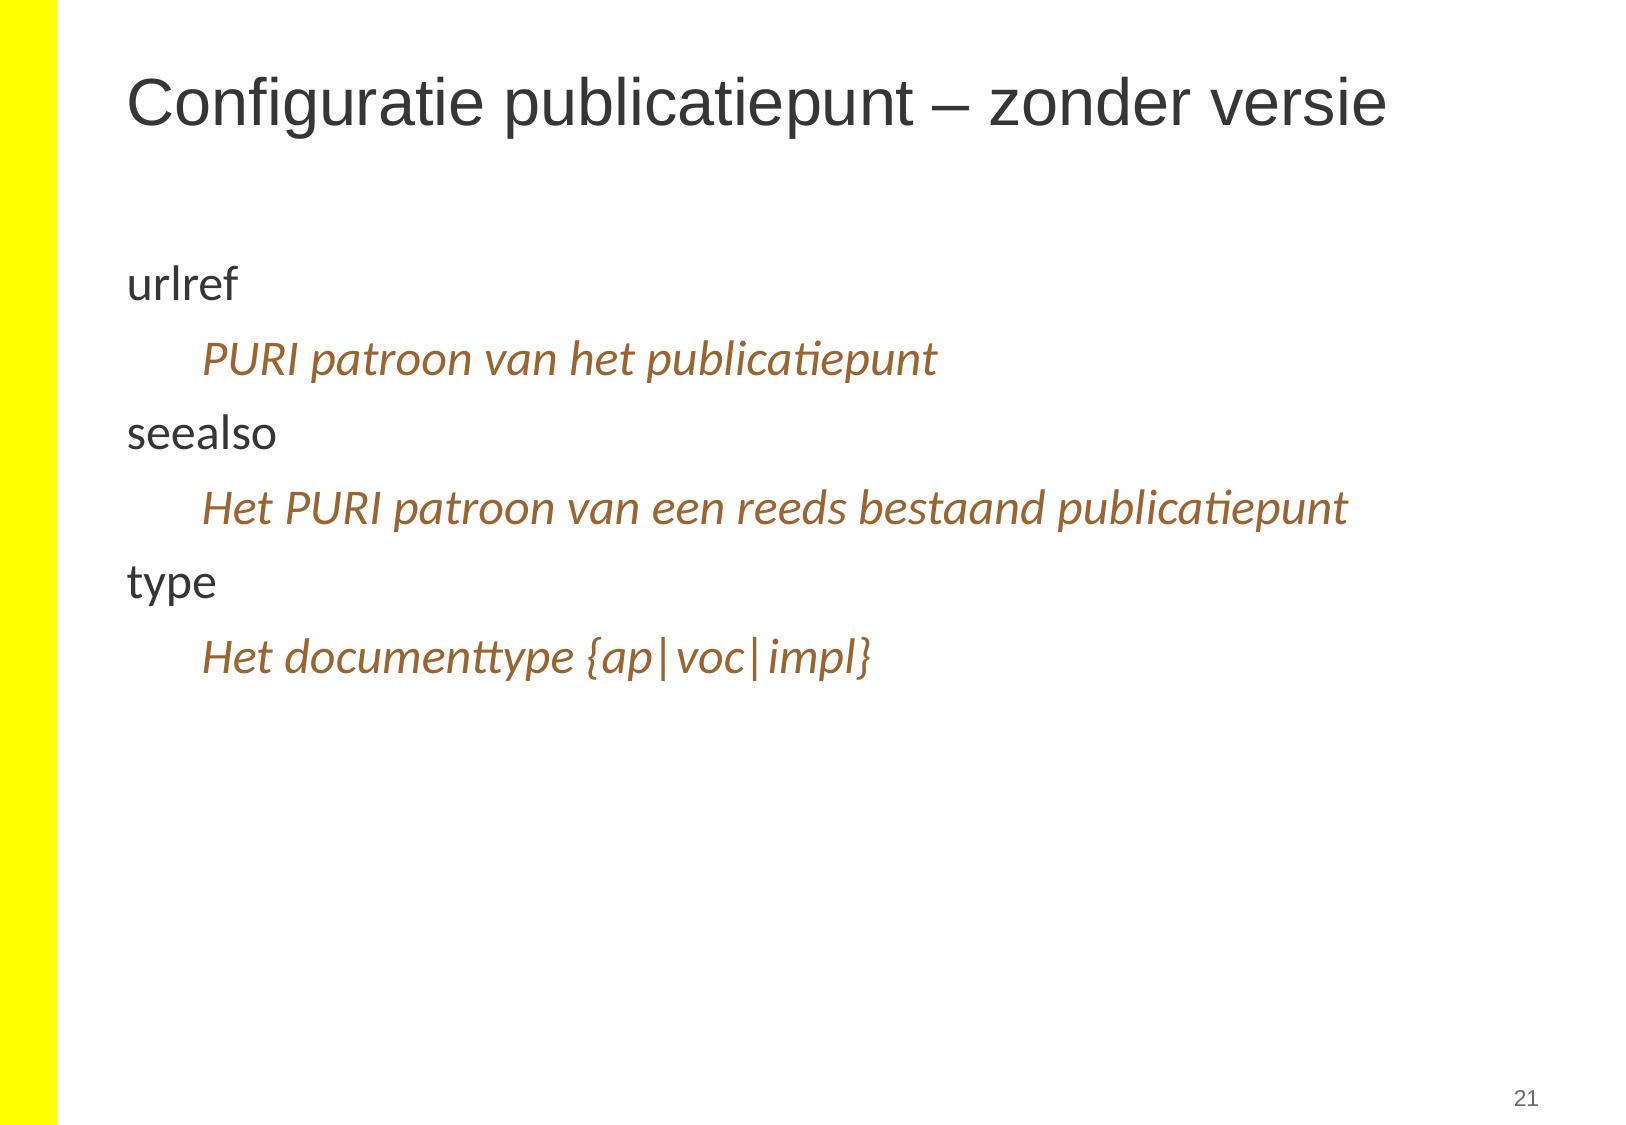

13/06/2019
# Configuratie publicatiepunt – zonder versie
urlref
PURI patroon van het publicatiepunt
seealso
Het PURI patroon van een reeds bestaand publicatiepunt
type
Het documenttype {ap|voc|impl}

21